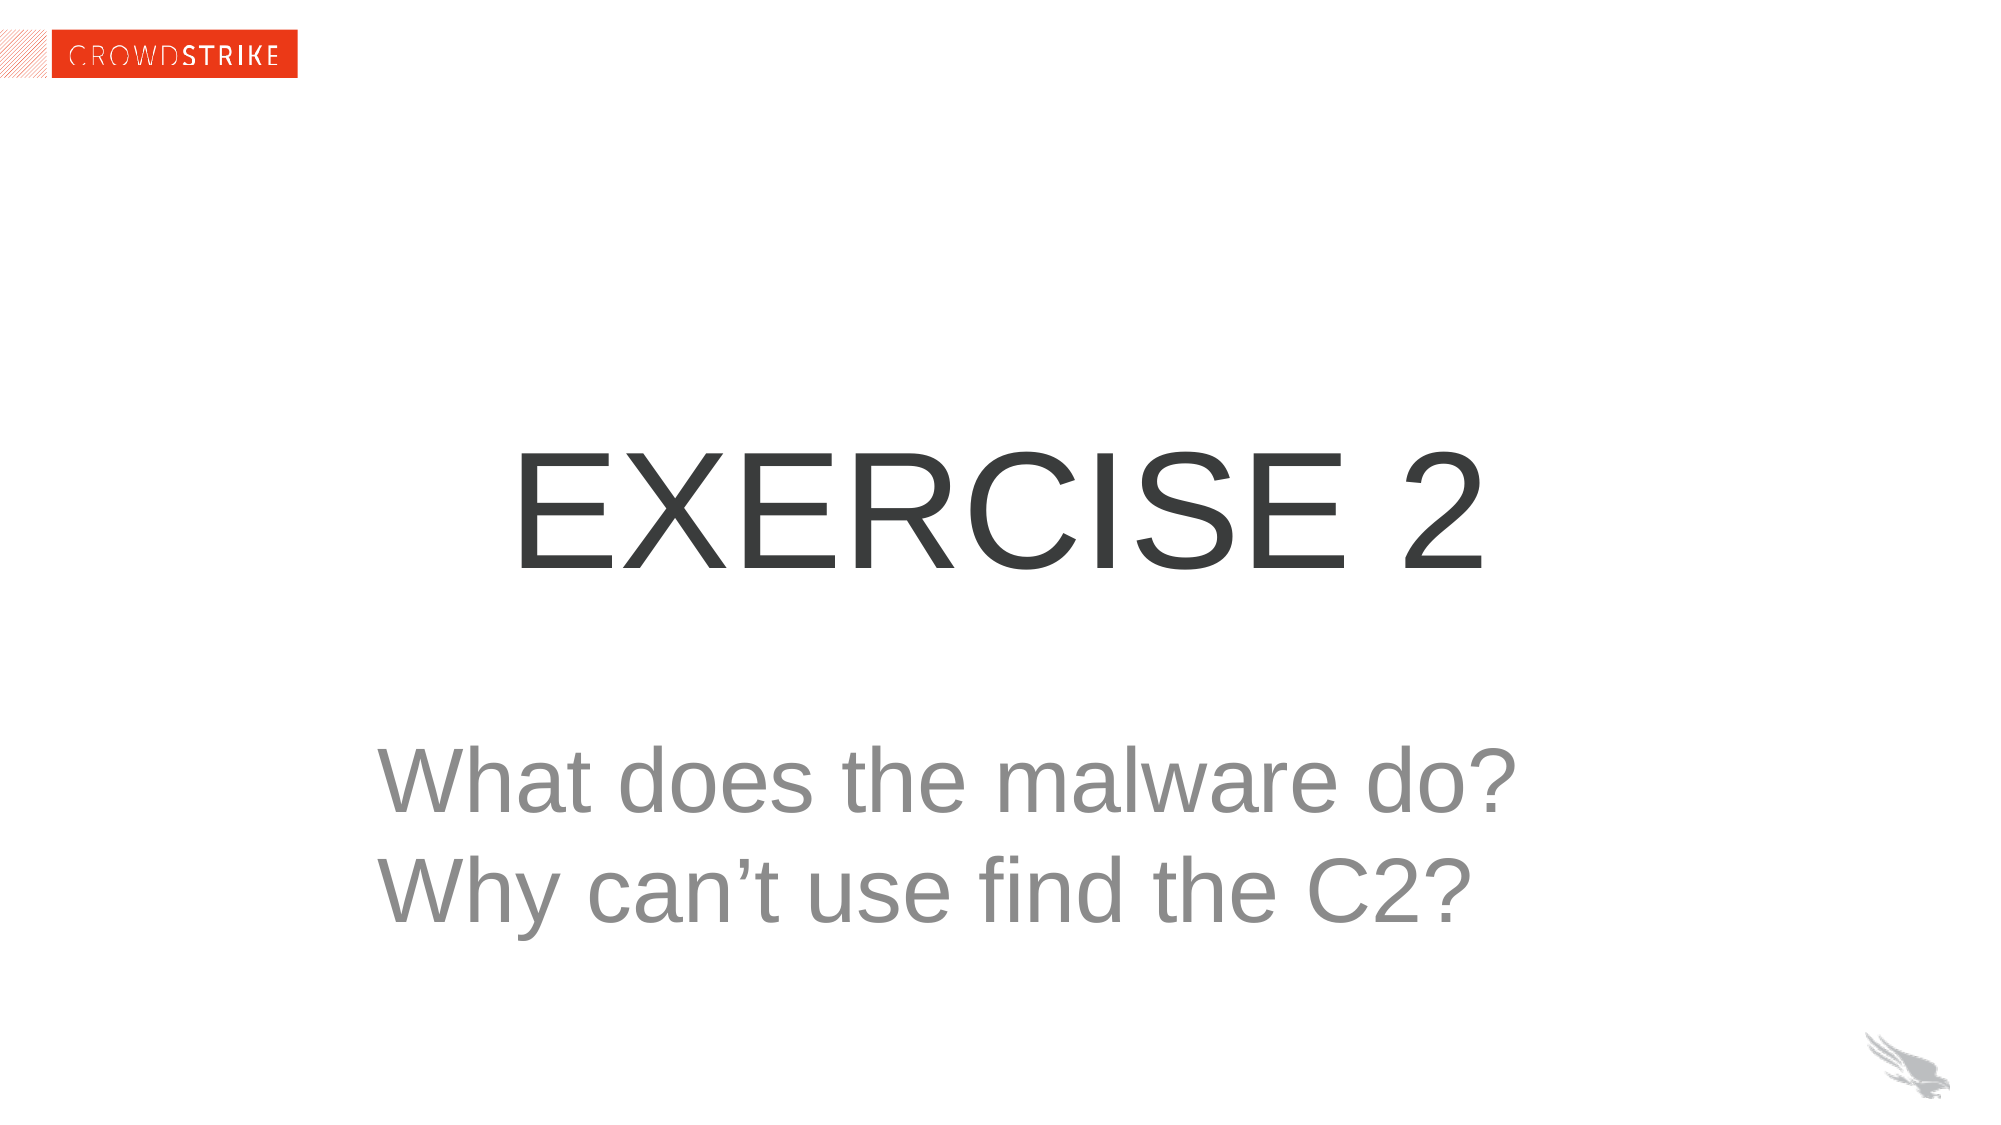

Exercise 2
What does the malware do? Why can’t use find the C2?